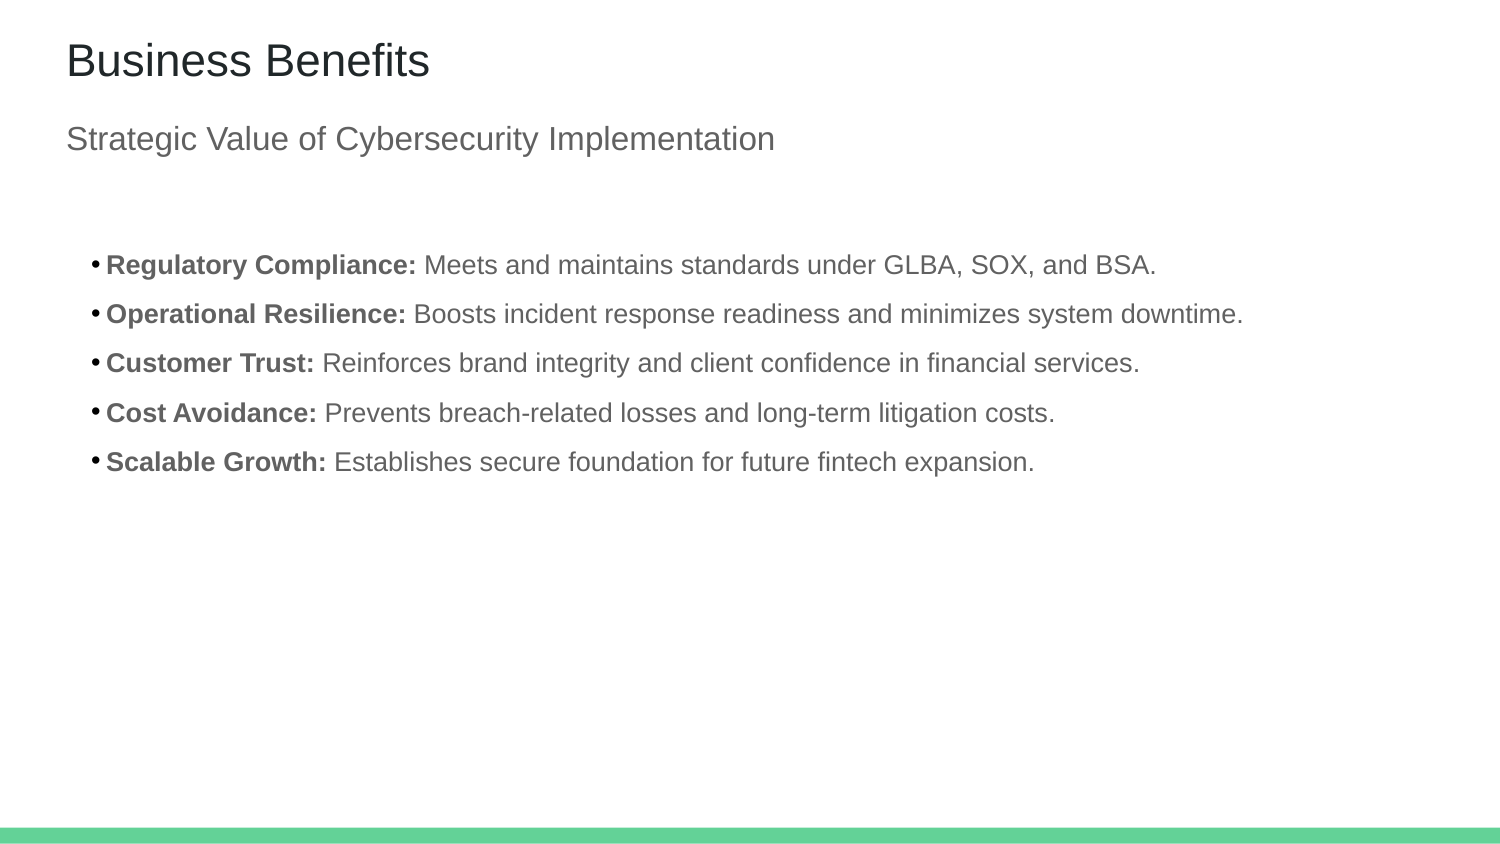

# Business Benefits
Strategic Value of Cybersecurity Implementation

Regulatory Compliance: Meets and maintains standards under GLBA, SOX, and BSA.
Operational Resilience: Boosts incident response readiness and minimizes system downtime.
Customer Trust: Reinforces brand integrity and client confidence in financial services.
Cost Avoidance: Prevents breach-related losses and long-term litigation costs.
Scalable Growth: Establishes secure foundation for future fintech expansion.